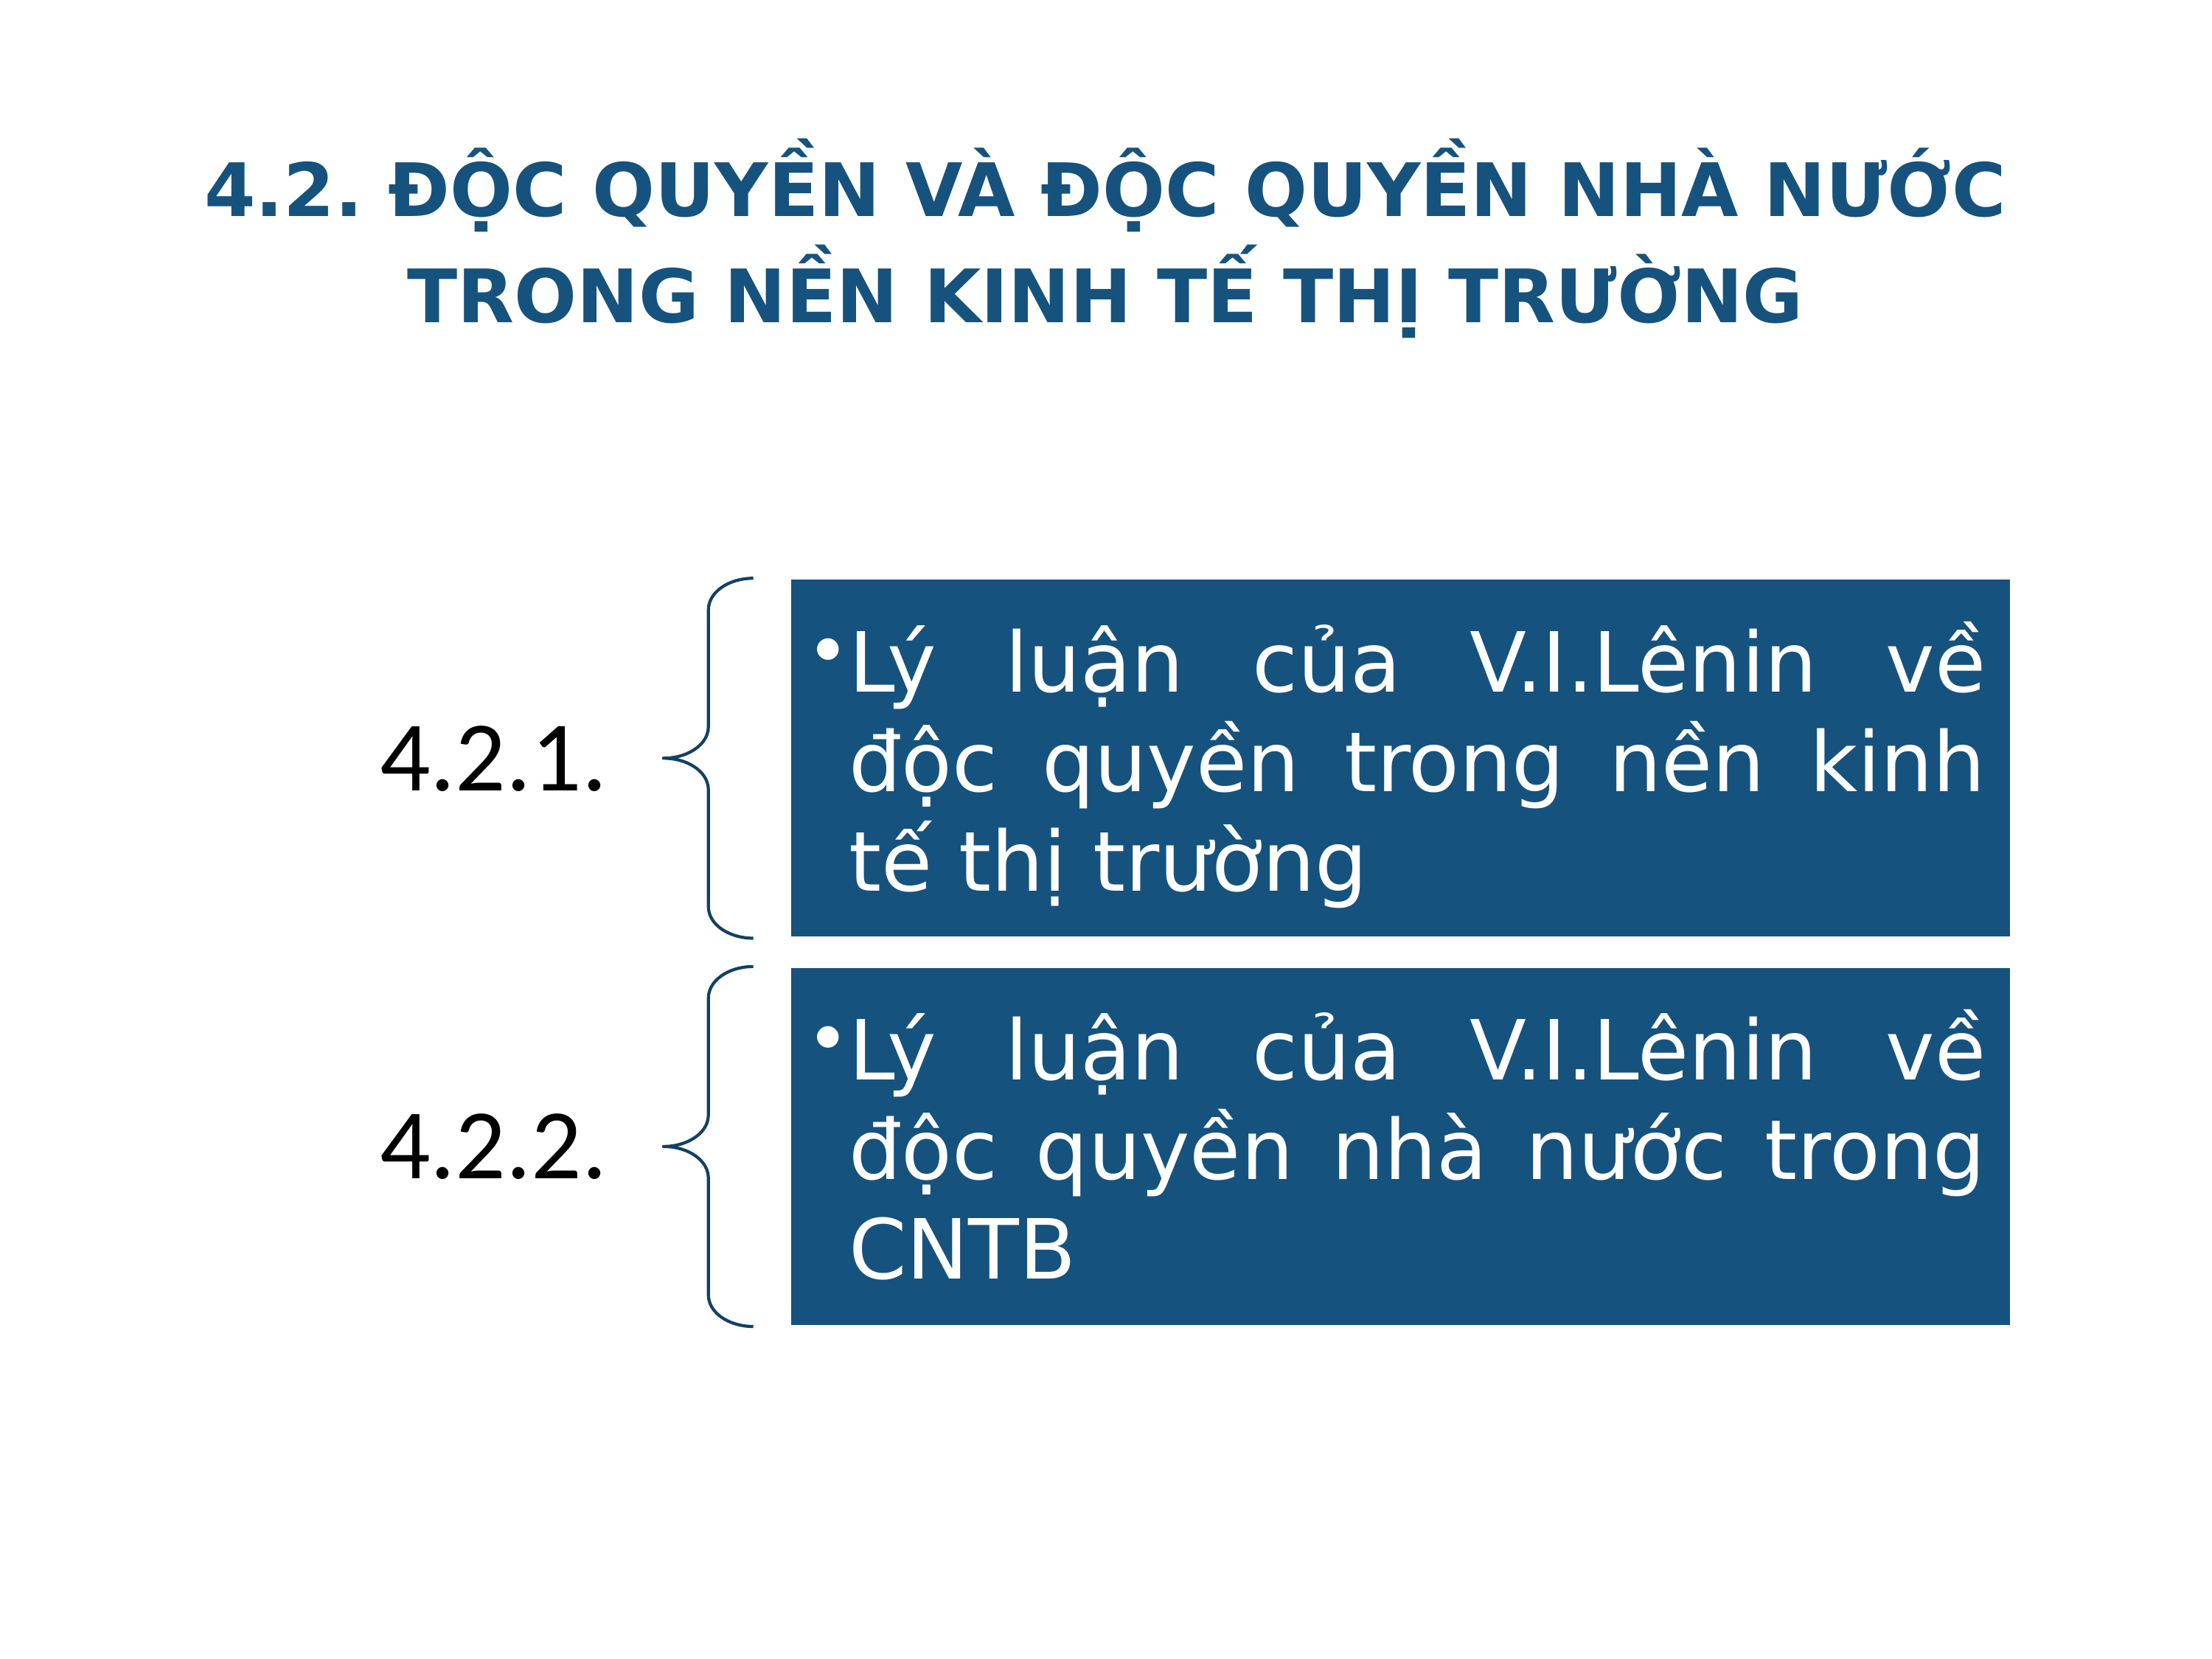

4.2. ĐỘC QUYỀN VÀ ĐỘC QUYỀN NHÀ NƯỚC
TRONG NỀN KINH TẾ THỊ TRƯỜNG
4.2.1.
Lý luận của V.I.Lênin về độc quyền trong nền kinh tế thị trường
4.2.2.
Lý luận của V.I.Lênin về độc quyền nhà nước trong CNTB